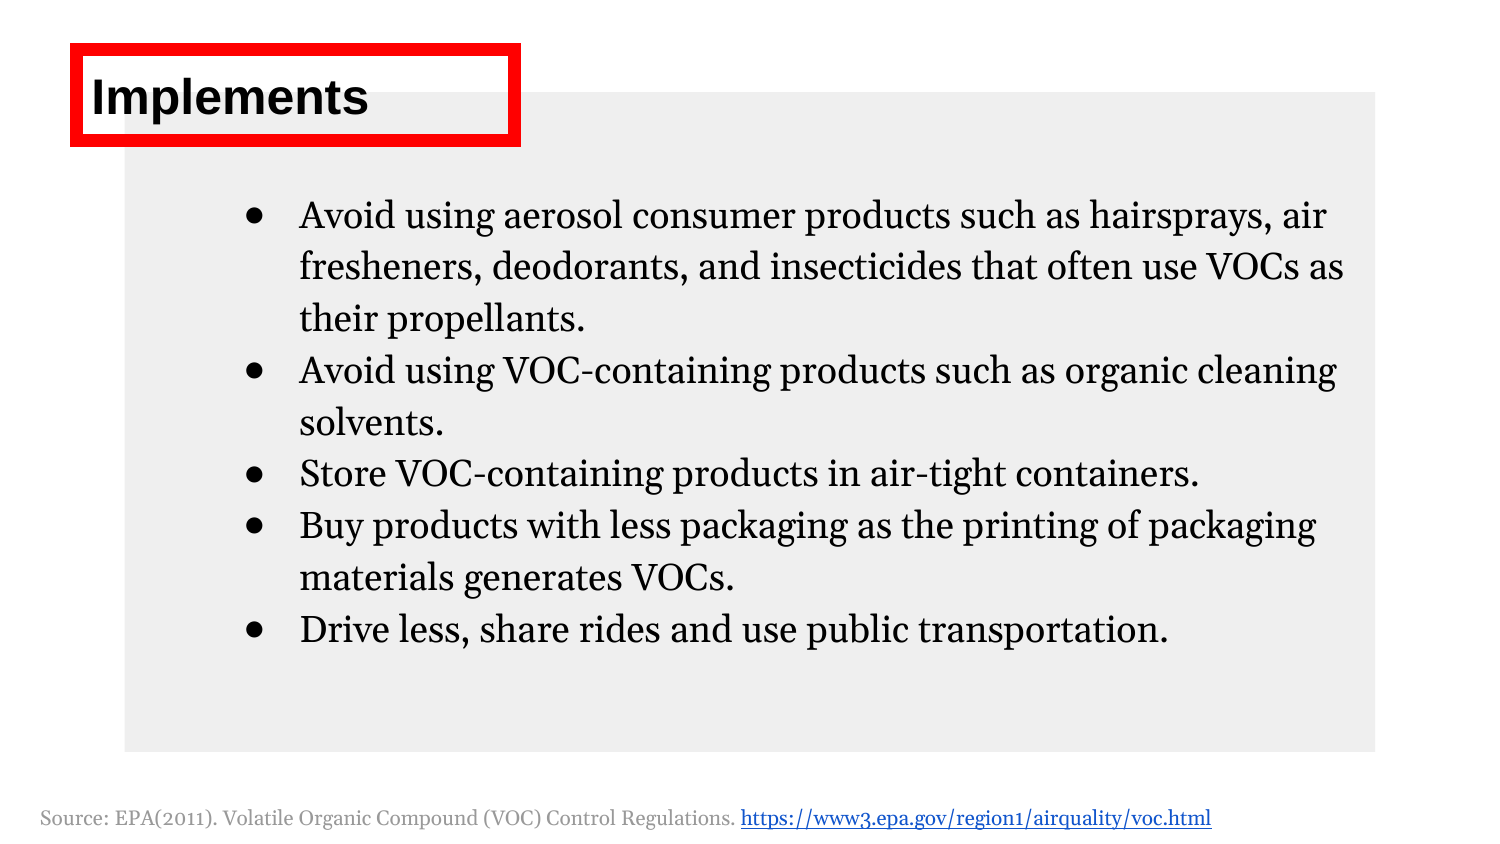

Implements
Avoid using aerosol consumer products such as hairsprays, air fresheners, deodorants, and insecticides that often use VOCs as their propellants.
Avoid using VOC-containing products such as organic cleaning solvents.
Store VOC-containing products in air-tight containers.
Buy products with less packaging as the printing of packaging materials generates VOCs.
Drive less, share rides and use public transportation.

Source: EPA(2011). Volatile Organic Compound (VOC) Control Regulations. https://www3.epa.gov/region1/airquality/voc.html